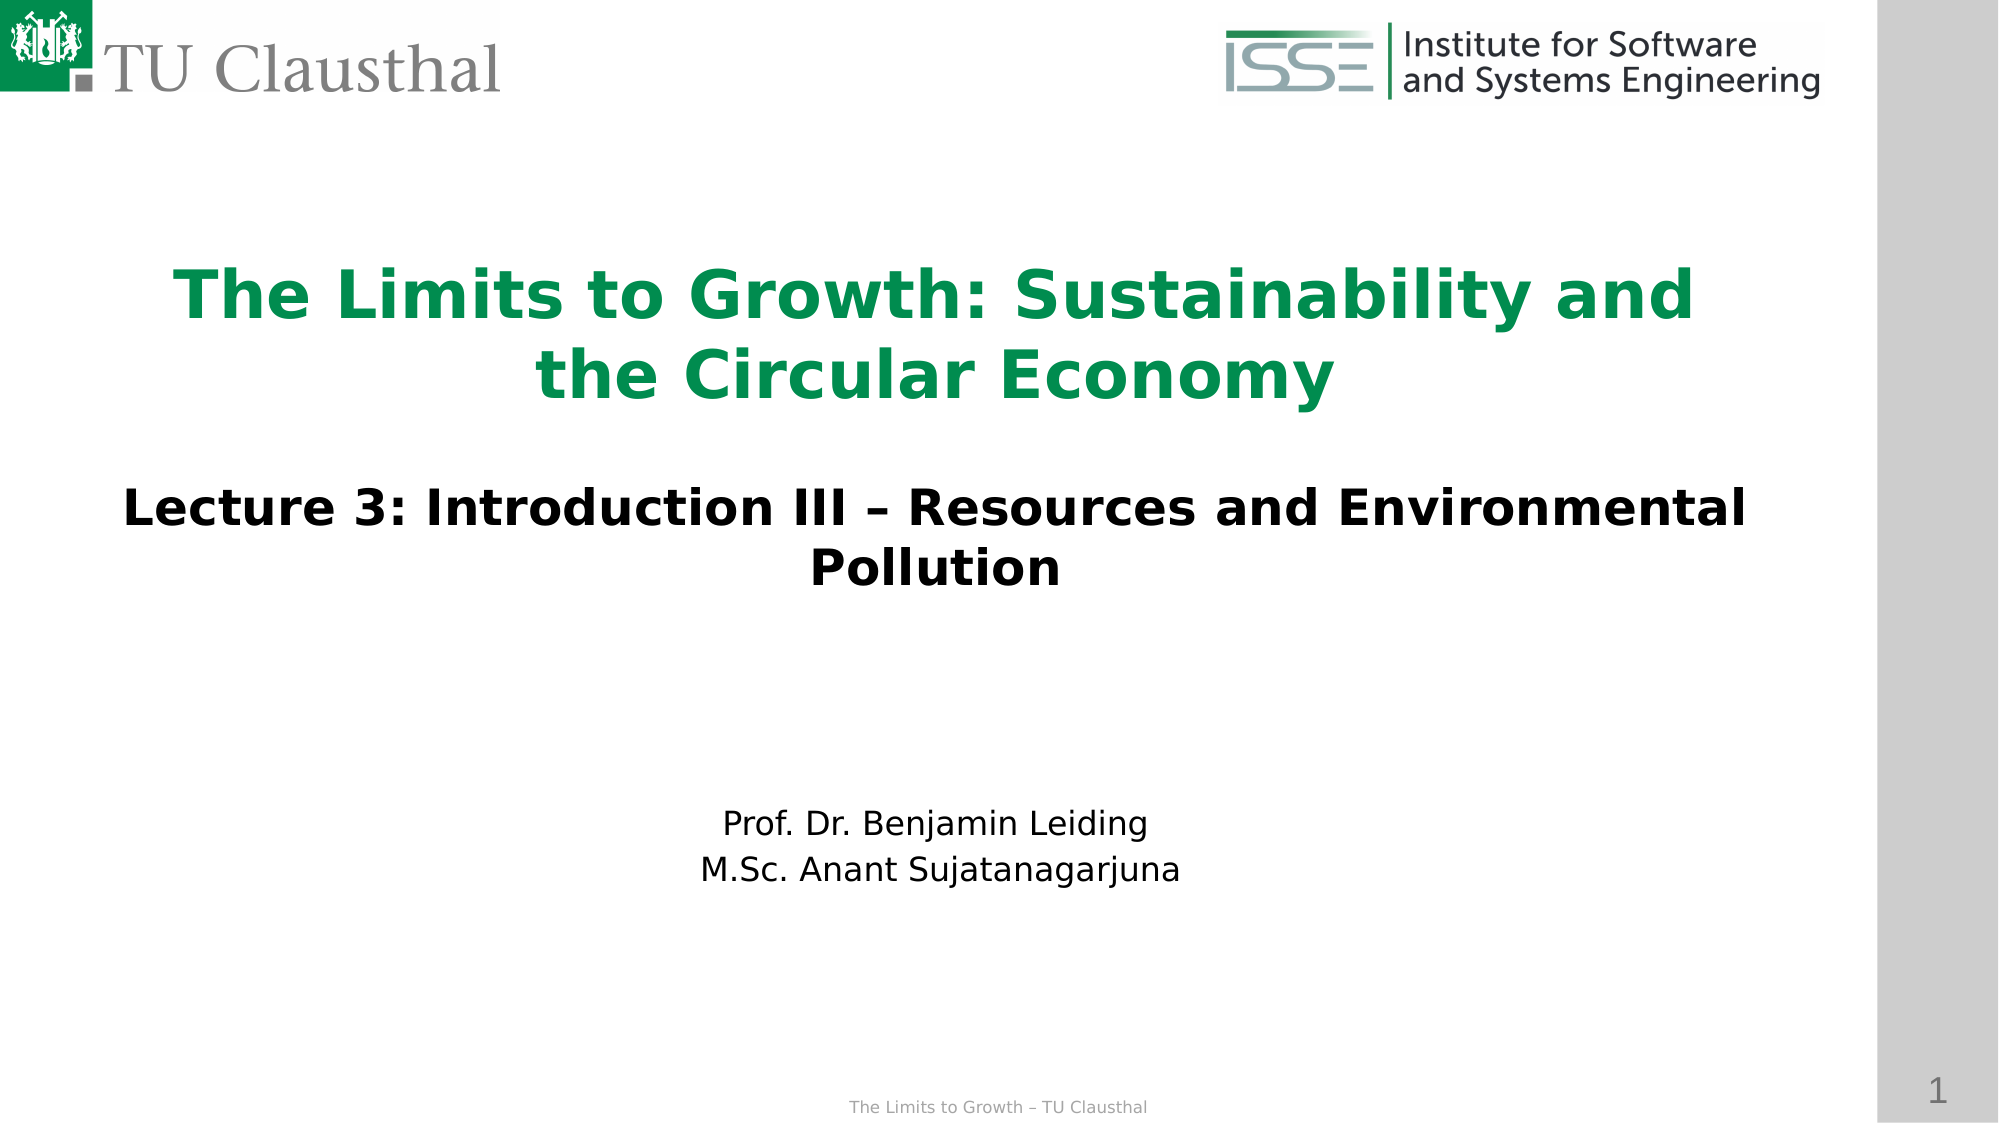

The Limits to Growth: Sustainability and the Circular Economy
Lecture 3: Introduction III – Resources and Environmental Pollution

Prof. Dr. Benjamin Leiding
 M.Sc. Anant Sujatanagarjuna